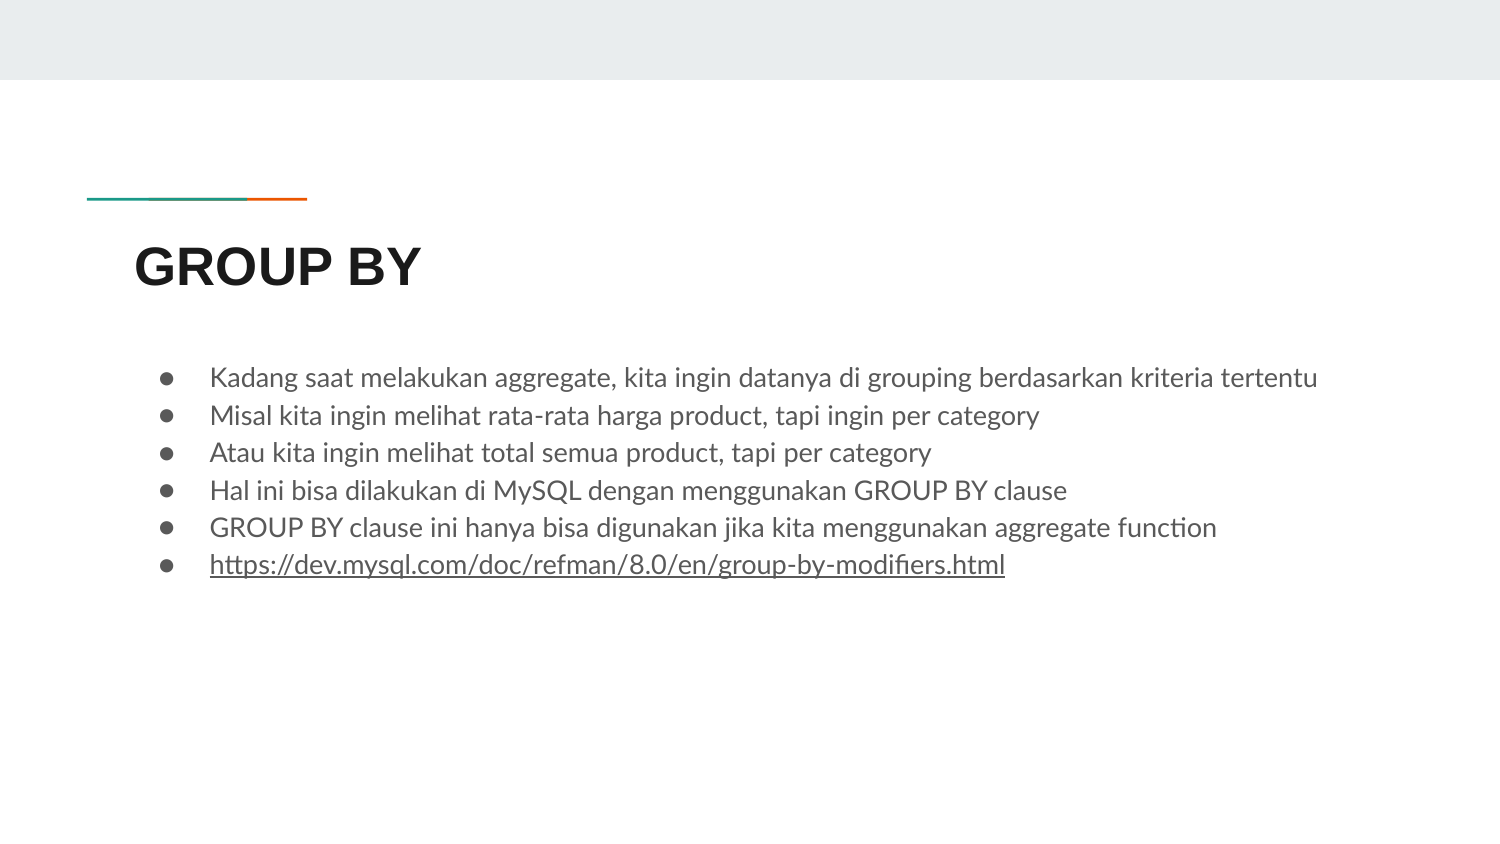

# GROUP BY
Kadang saat melakukan aggregate, kita ingin datanya di grouping berdasarkan kriteria tertentu
Misal kita ingin melihat rata-rata harga product, tapi ingin per category
Atau kita ingin melihat total semua product, tapi per category
Hal ini bisa dilakukan di MySQL dengan menggunakan GROUP BY clause
GROUP BY clause ini hanya bisa digunakan jika kita menggunakan aggregate function
https://dev.mysql.com/doc/refman/8.0/en/group-by-modifiers.html